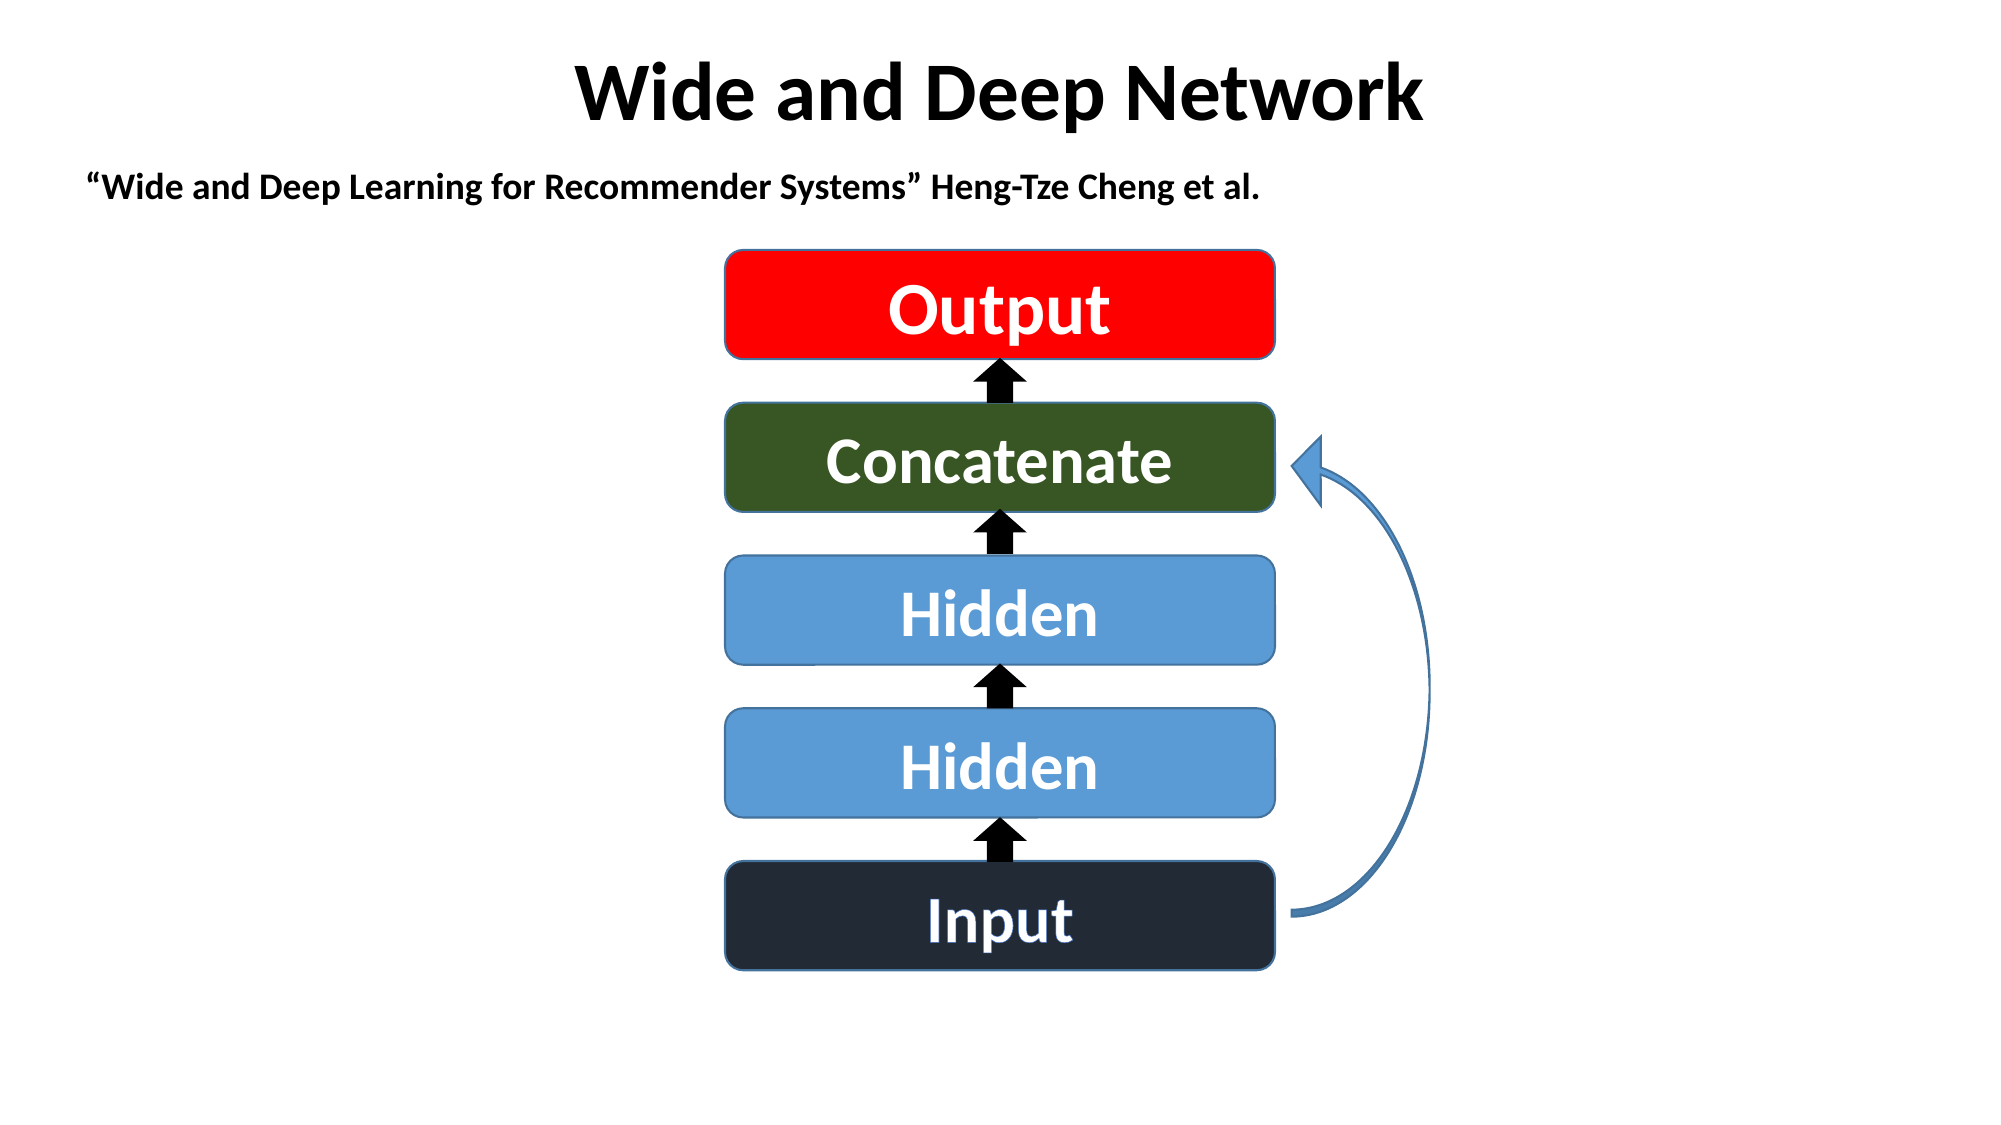

Wide and Deep Network
“Wide and Deep Learning for Recommender Systems” Heng-Tze Cheng et al.
Output

Concatenate

Hidden

Hidden

Input